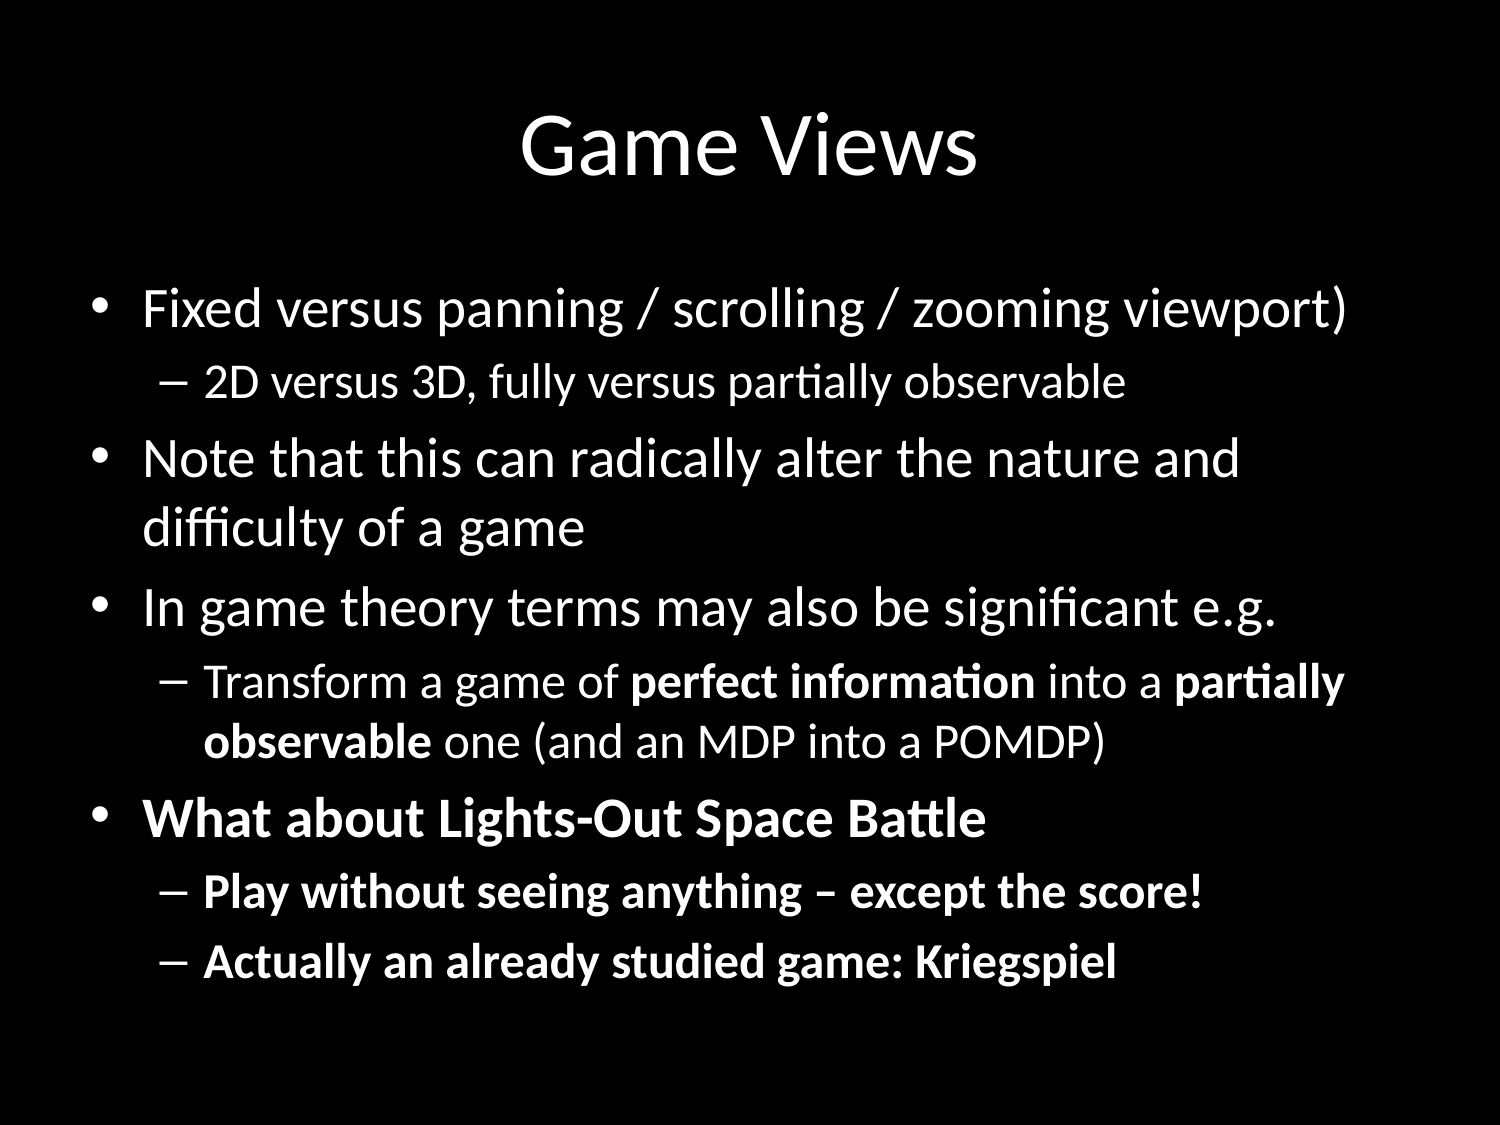

# Game Views
Fixed versus panning / scrolling / zooming viewport)
2D versus 3D, fully versus partially observable
Note that this can radically alter the nature and difficulty of a game
In game theory terms may also be significant e.g.
Transform a game of perfect information into a partially observable one (and an MDP into a POMDP)
What about Lights-Out Space Battle
Play without seeing anything – except the score!
Actually an already studied game: Kriegspiel